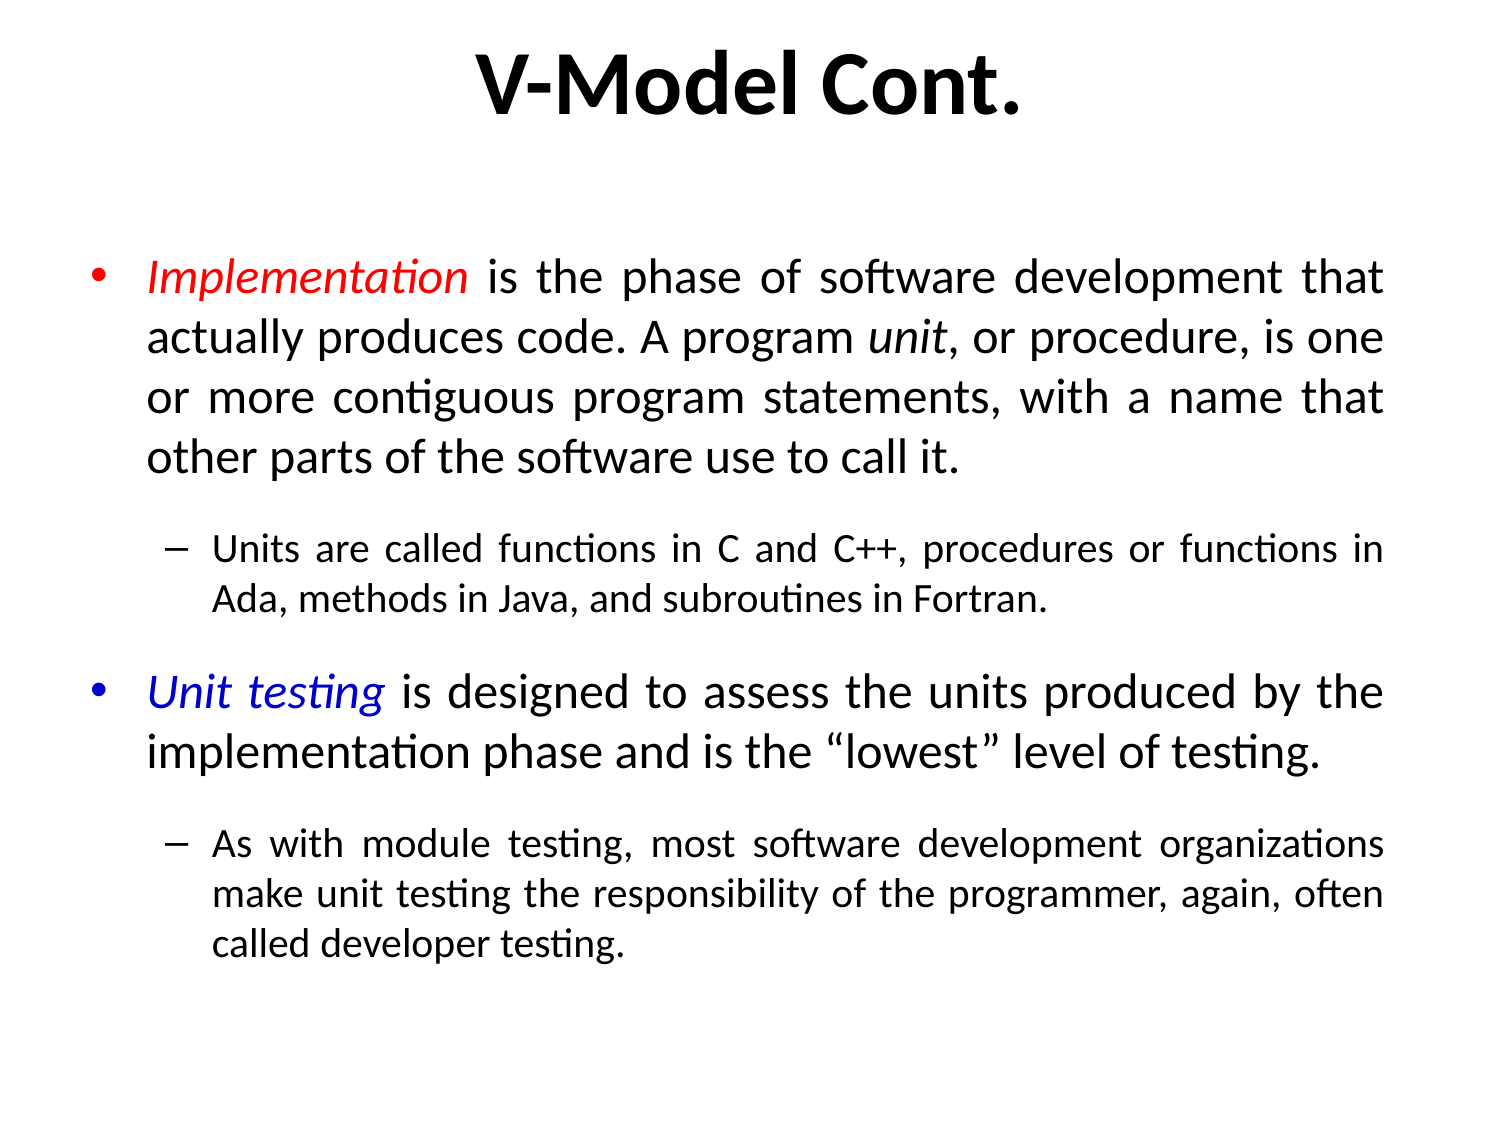

# V-Model Cont.
Implementation is the phase of software development that actually produces code. A program unit, or procedure, is one or more contiguous program statements, with a name that other parts of the software use to call it.
Units are called functions in C and C++, procedures or functions in Ada, methods in Java, and subroutines in Fortran.
Unit testing is designed to assess the units produced by the implementation phase and is the “lowest” level of testing.
As with module testing, most software development organizations make unit testing the responsibility of the programmer, again, often called developer testing.